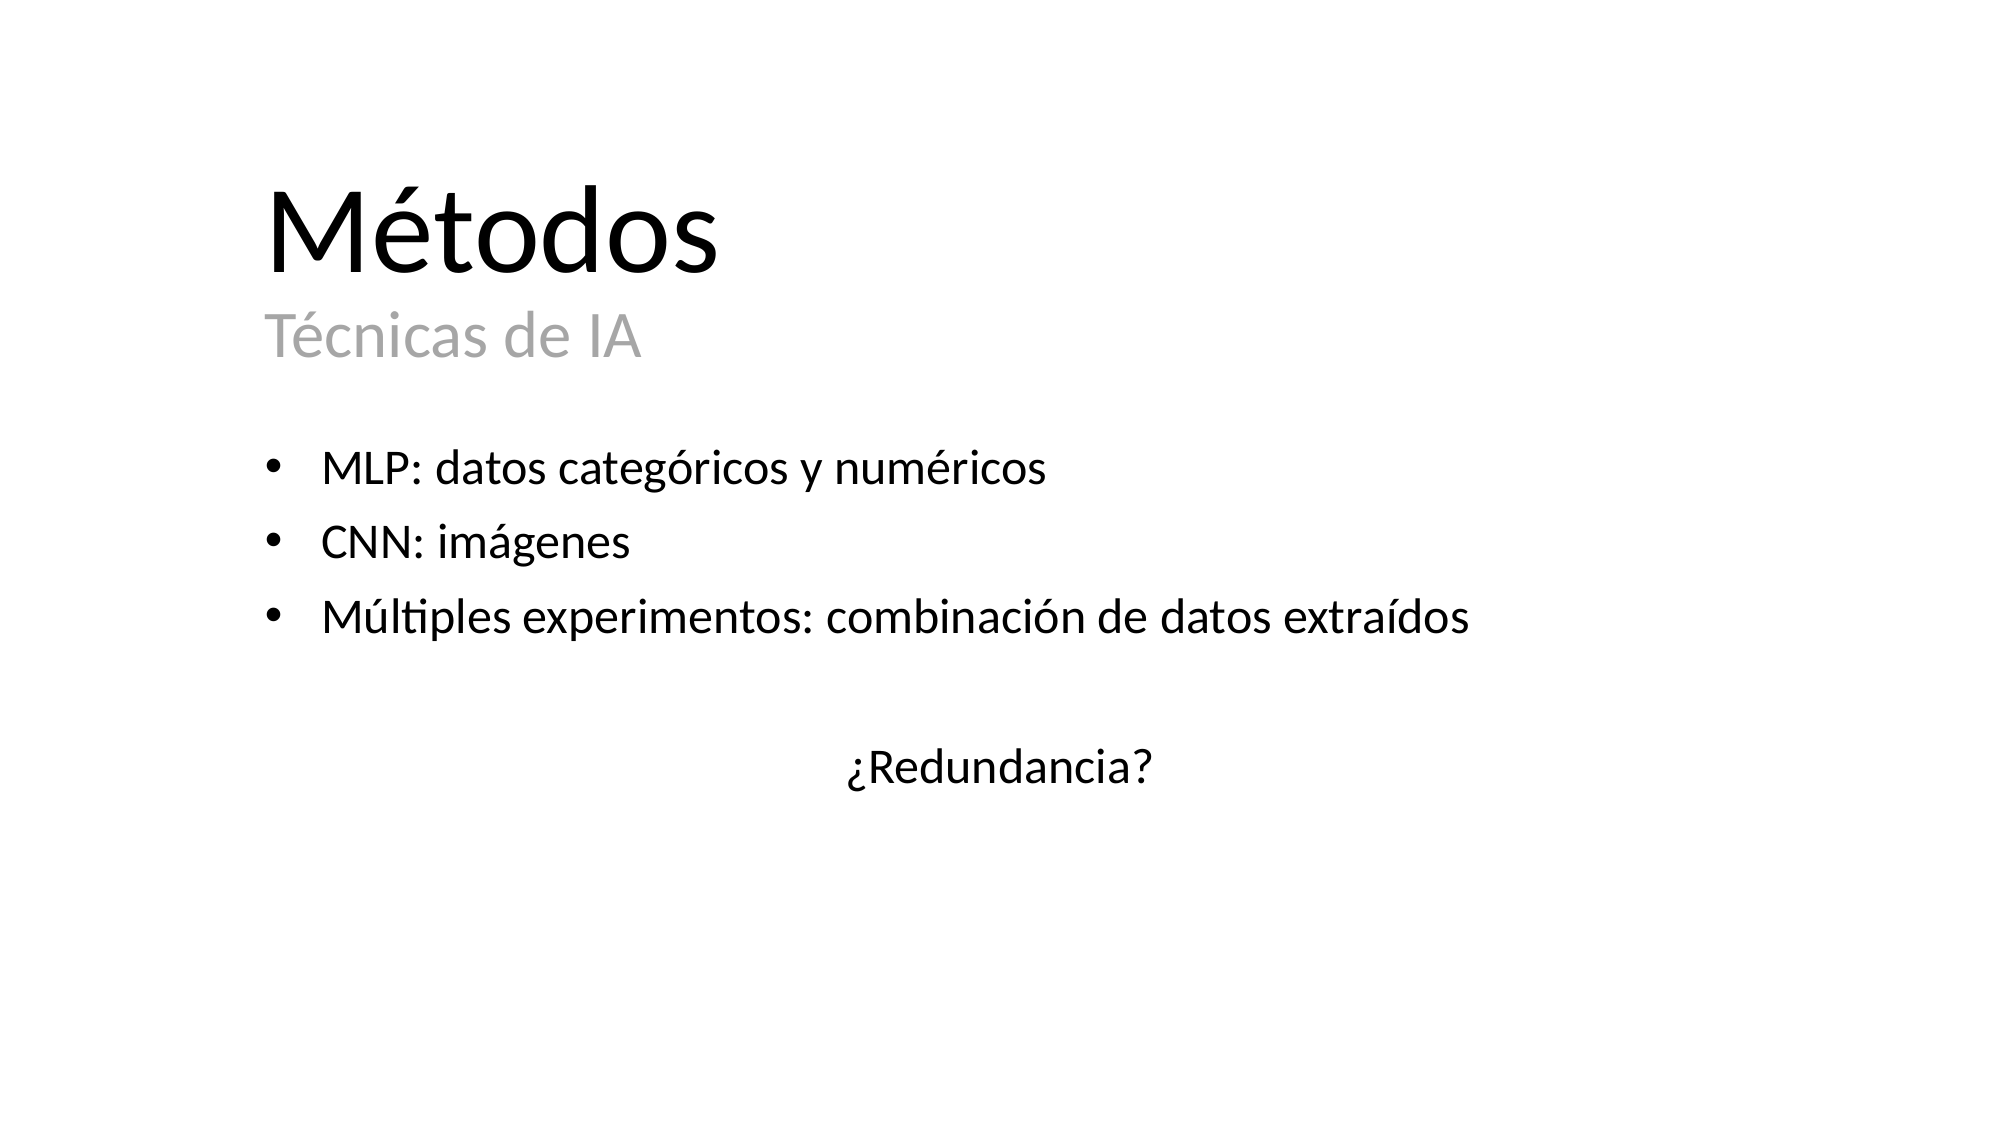

# Métodos Técnicas de IA
MLP: datos categóricos y numéricos
CNN: imágenes
Múltiples experimentos: combinación de datos extraídos

¿Redundancia?